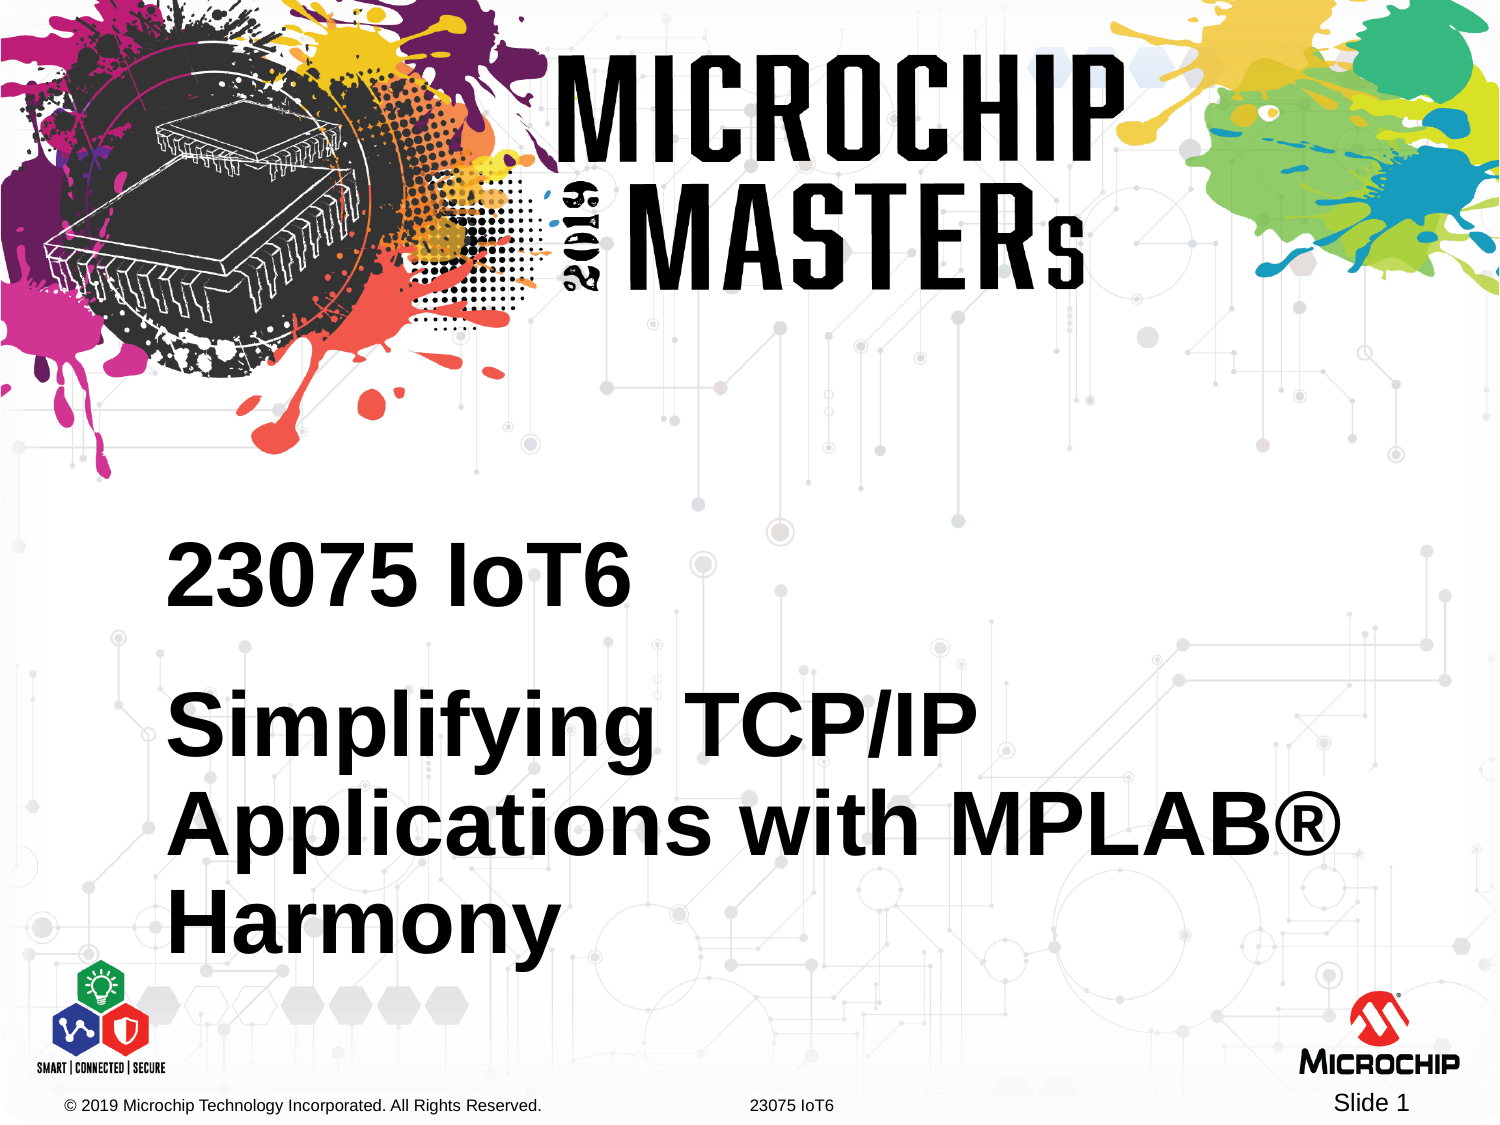

# 23075 IoT6
Simplifying TCP/IP Applications with MPLAB® Harmony